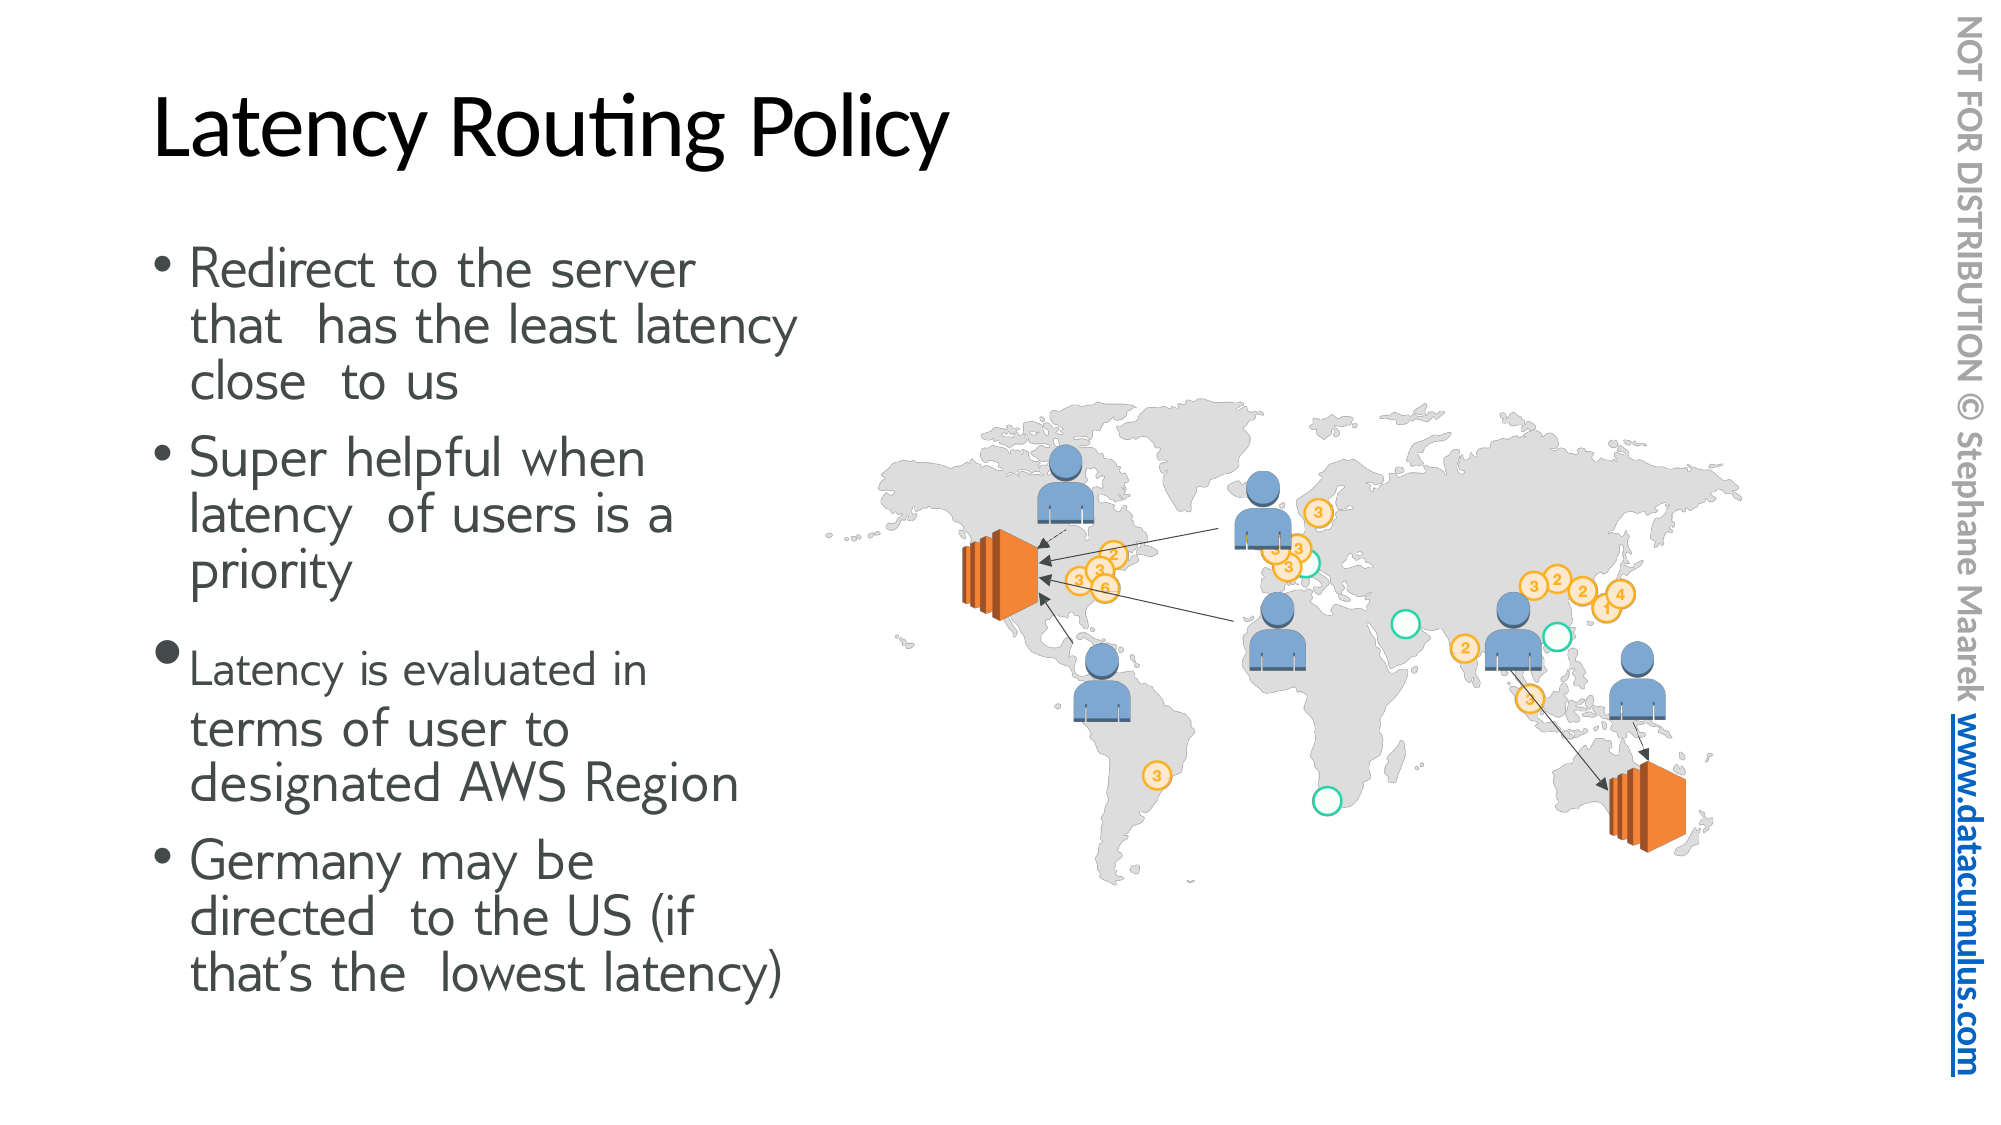

NOT FOR DISTRIBUTION © Stephane Maarek www.datacumulus.com
# Latency Routing Policy
Redirect to the server that  has the least latency close  to us
Super helpful when latency  of users is a priority
Latency is evaluated in  terms of user to  designated AWS Region
Germany may be directed  to the US (if that’s the  lowest latency)

© Stephane Maarek